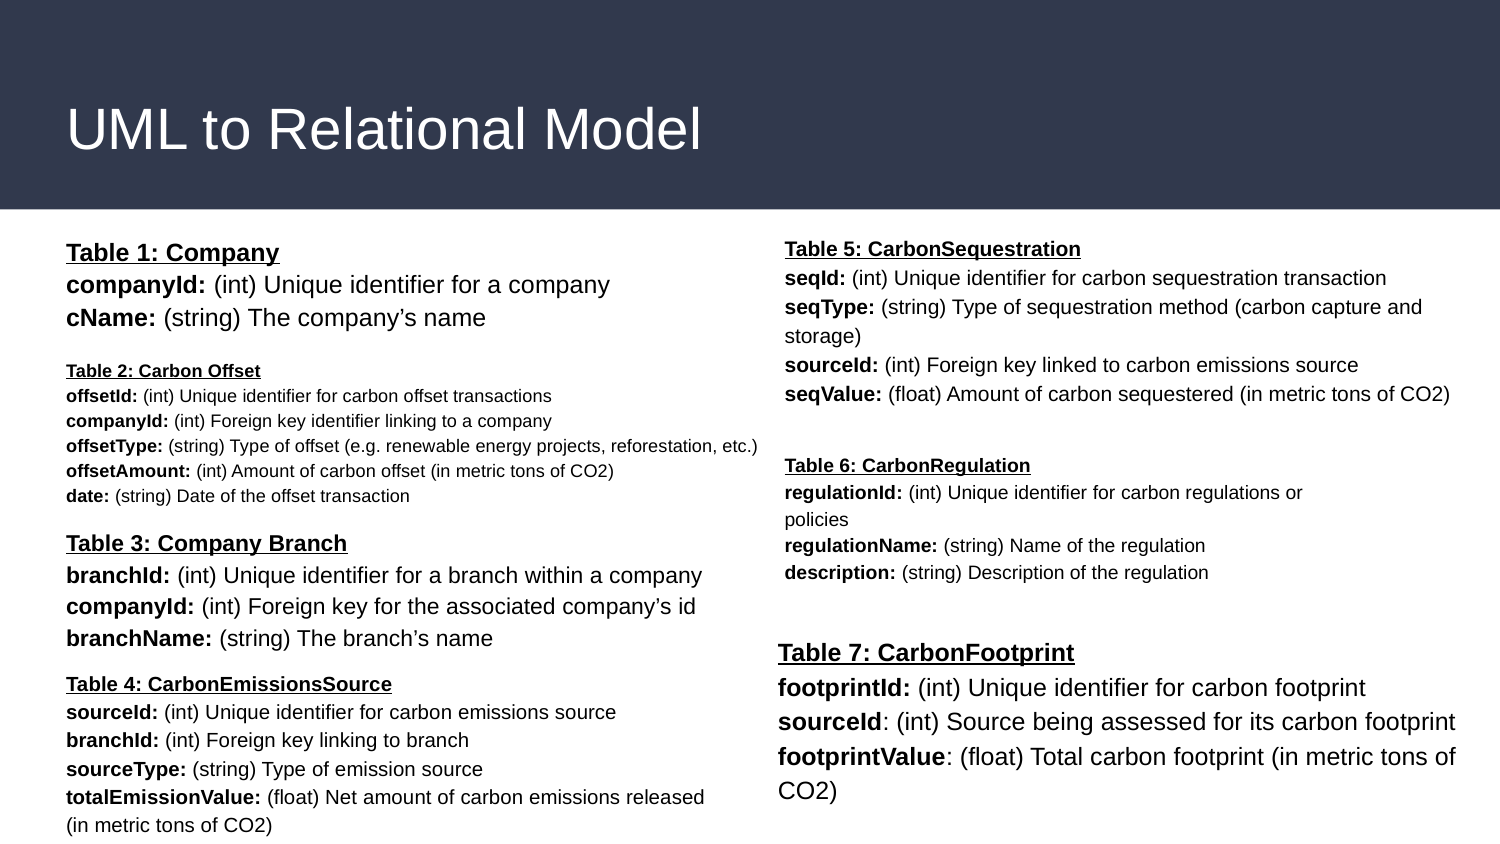

# UML to Relational Model
Table 5: CarbonSequestration
seqId: (int) Unique identifier for carbon sequestration transaction
seqType: (string) Type of sequestration method (carbon capture and storage)
sourceId: (int) Foreign key linked to carbon emissions source
seqValue: (float) Amount of carbon sequestered (in metric tons of CO2)
Table 1: Company
companyId: (int) Unique identifier for a company
cName: (string) The company’s name

Table 2: Carbon Offset
offsetId: (int) Unique identifier for carbon offset transactions
companyId: (int) Foreign key identifier linking to a company
offsetType: (string) Type of offset (e.g. renewable energy projects, reforestation, etc.)
offsetAmount: (int) Amount of carbon offset (in metric tons of CO2)
date: (string) Date of the offset transaction
Table 6: CarbonRegulation
regulationId: (int) Unique identifier for carbon regulations or policies
regulationName: (string) Name of the regulation
description: (string) Description of the regulation
Table 3: Company Branch
branchId: (int) Unique identifier for a branch within a company
companyId: (int) Foreign key for the associated company’s id
branchName: (string) The branch’s name
Table 7: CarbonFootprint
footprintId: (int) Unique identifier for carbon footprint
sourceId: (int) Source being assessed for its carbon footprint
footprintValue: (float) Total carbon footprint (in metric tons of CO2)
Table 4: CarbonEmissionsSource
sourceId: (int) Unique identifier for carbon emissions source
branchId: (int) Foreign key linking to branch
sourceType: (string) Type of emission source
totalEmissionValue: (float) Net amount of carbon emissions released (in metric tons of CO2)